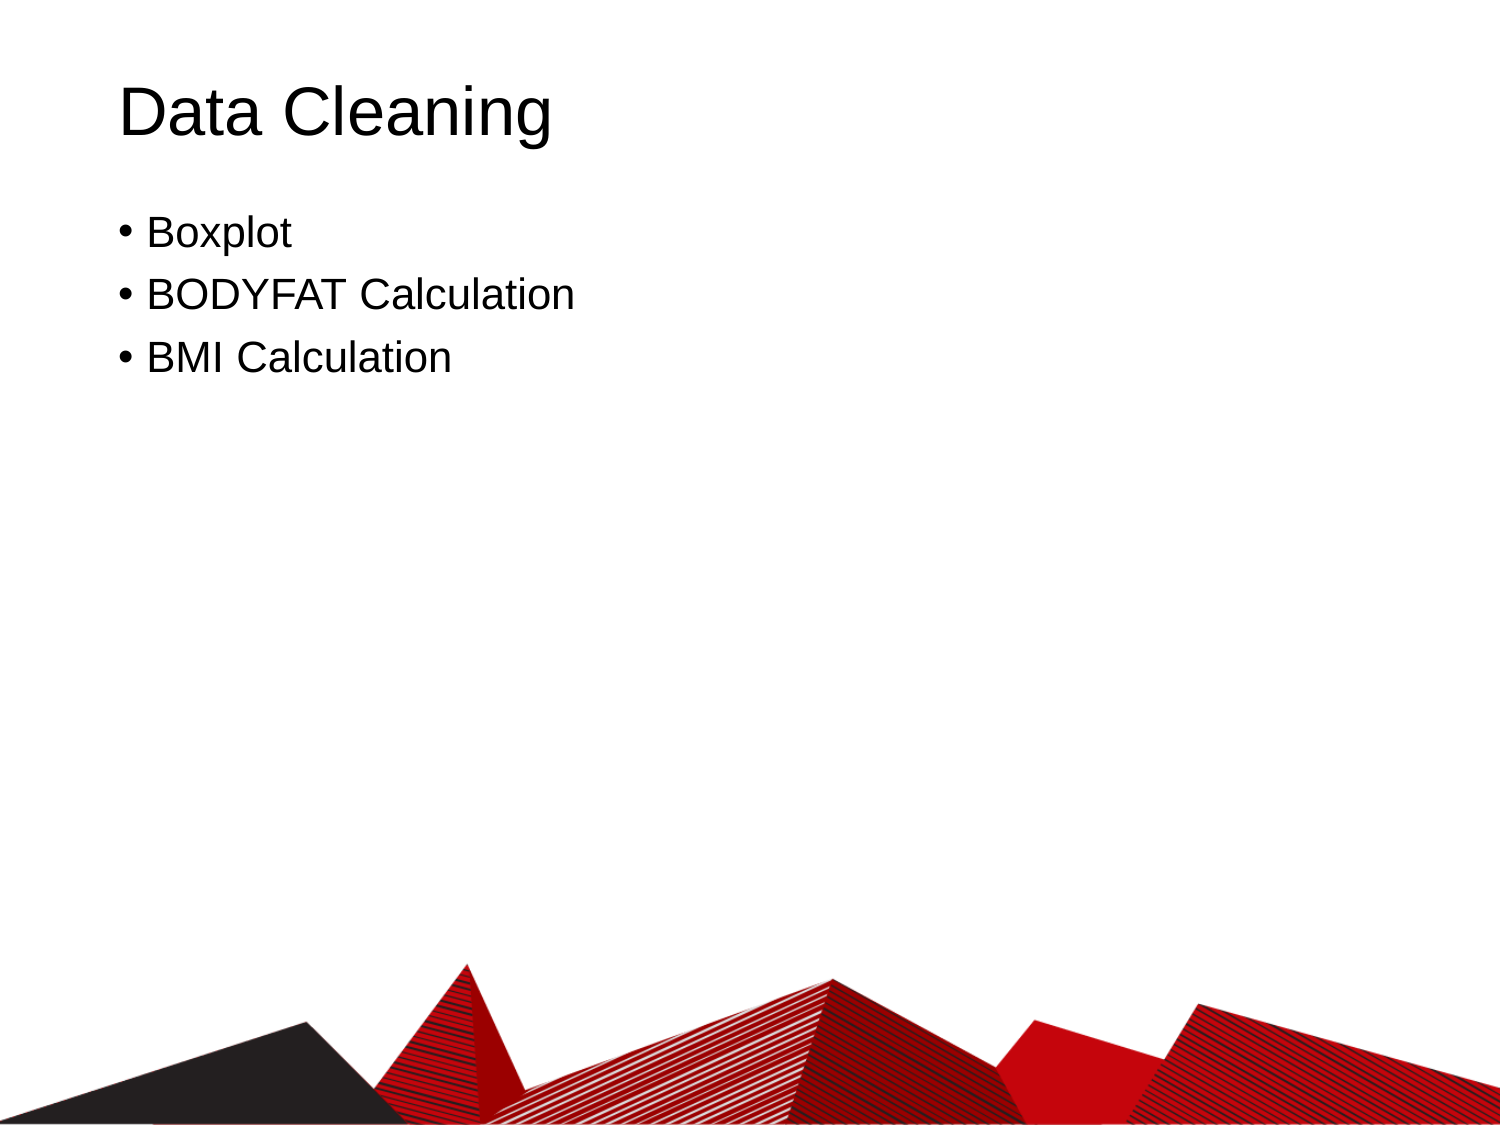

# Data Cleaning
Boxplot
BODYFAT Calculation
BMI Calculation